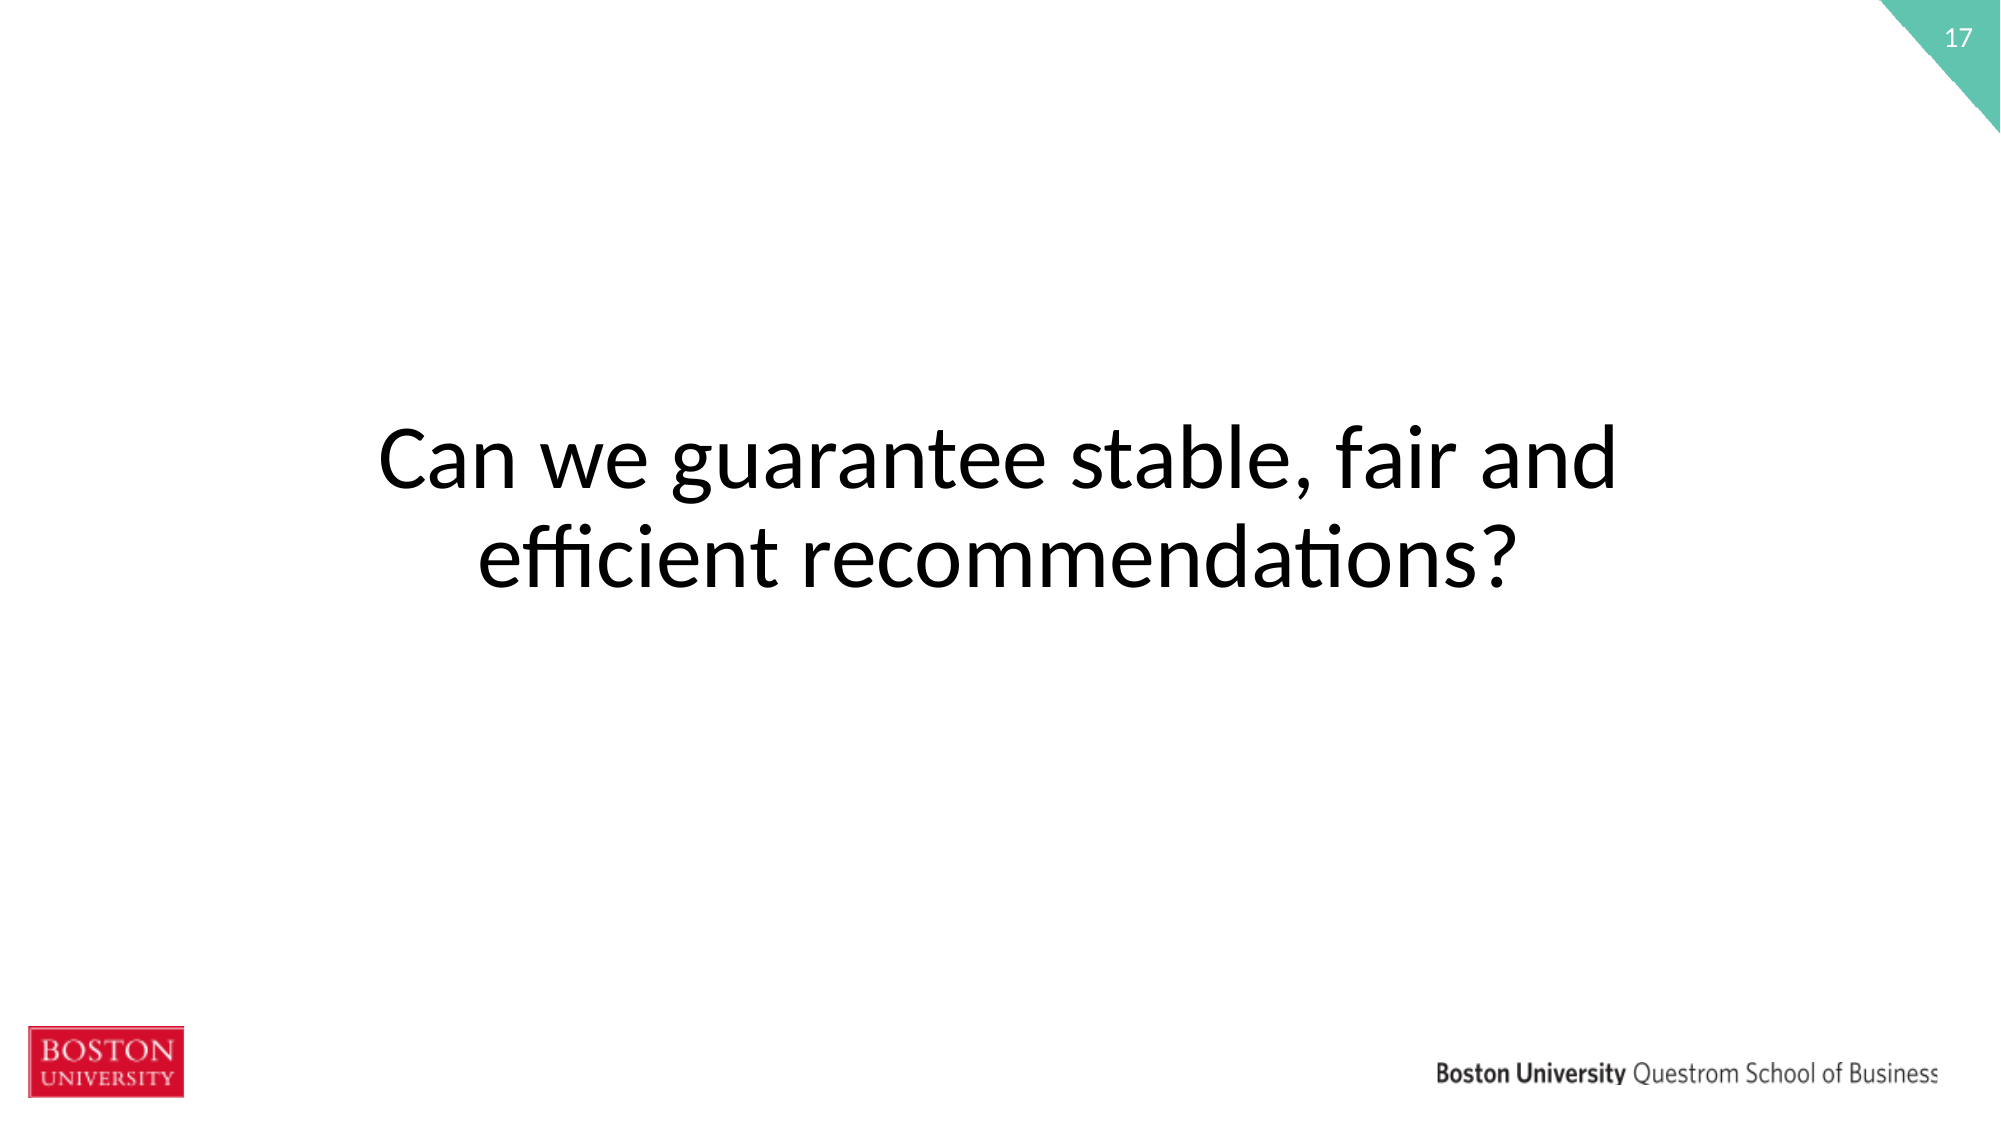

17
# Can we guarantee stable, fair and efficient recommendations?